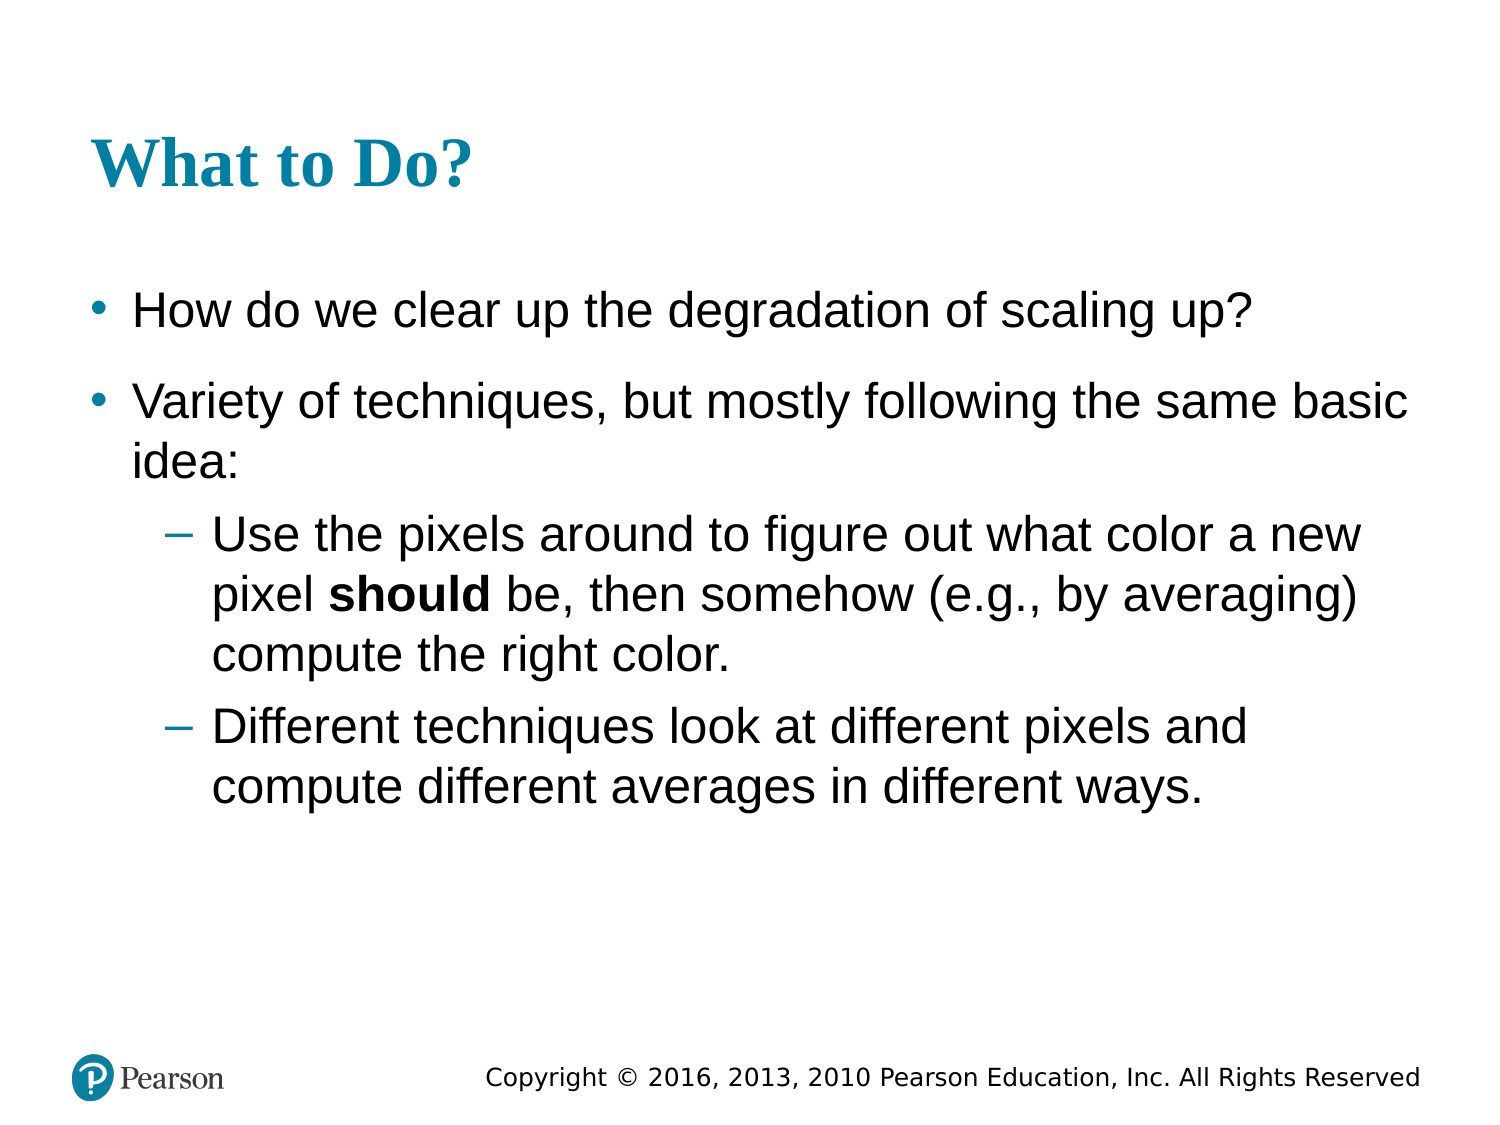

# What to Do?
How do we clear up the degradation of scaling up?
Variety of techniques, but mostly following the same basic idea:
Use the pixels around to figure out what color a new pixel should be, then somehow (e.g., by averaging) compute the right color.
Different techniques look at different pixels and compute different averages in different ways.